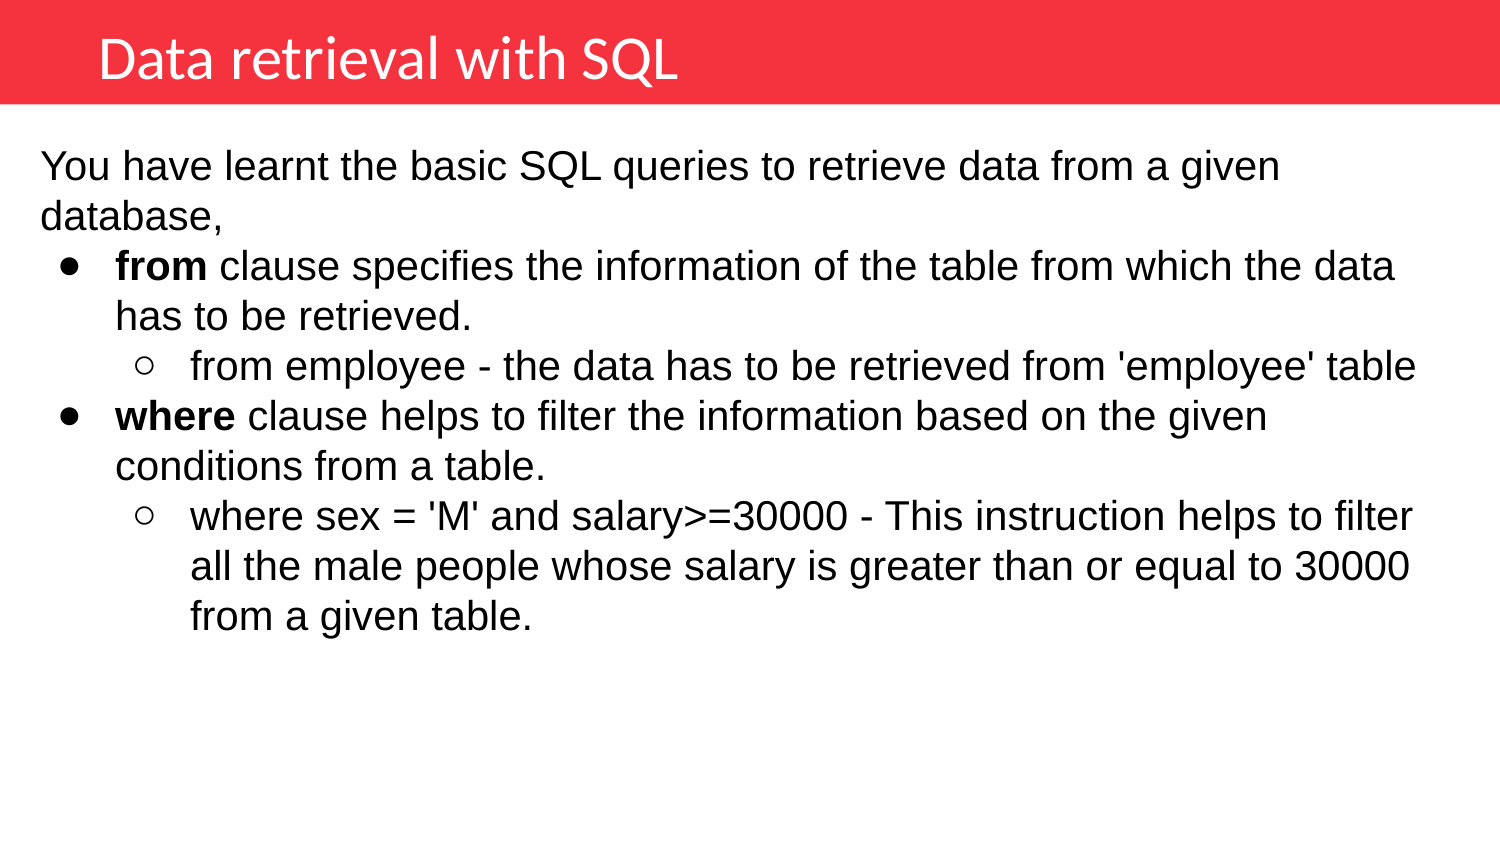

Data retrieval with SQL

You have learnt the basic SQL queries to retrieve data from a given database,
from clause specifies the information of the table from which the data has to be retrieved.
from employee - the data has to be retrieved from 'employee' table
where clause helps to filter the information based on the given conditions from a table.
where sex = 'M' and salary>=30000 - This instruction helps to filter all the male people whose salary is greater than or equal to 30000 from a given table.